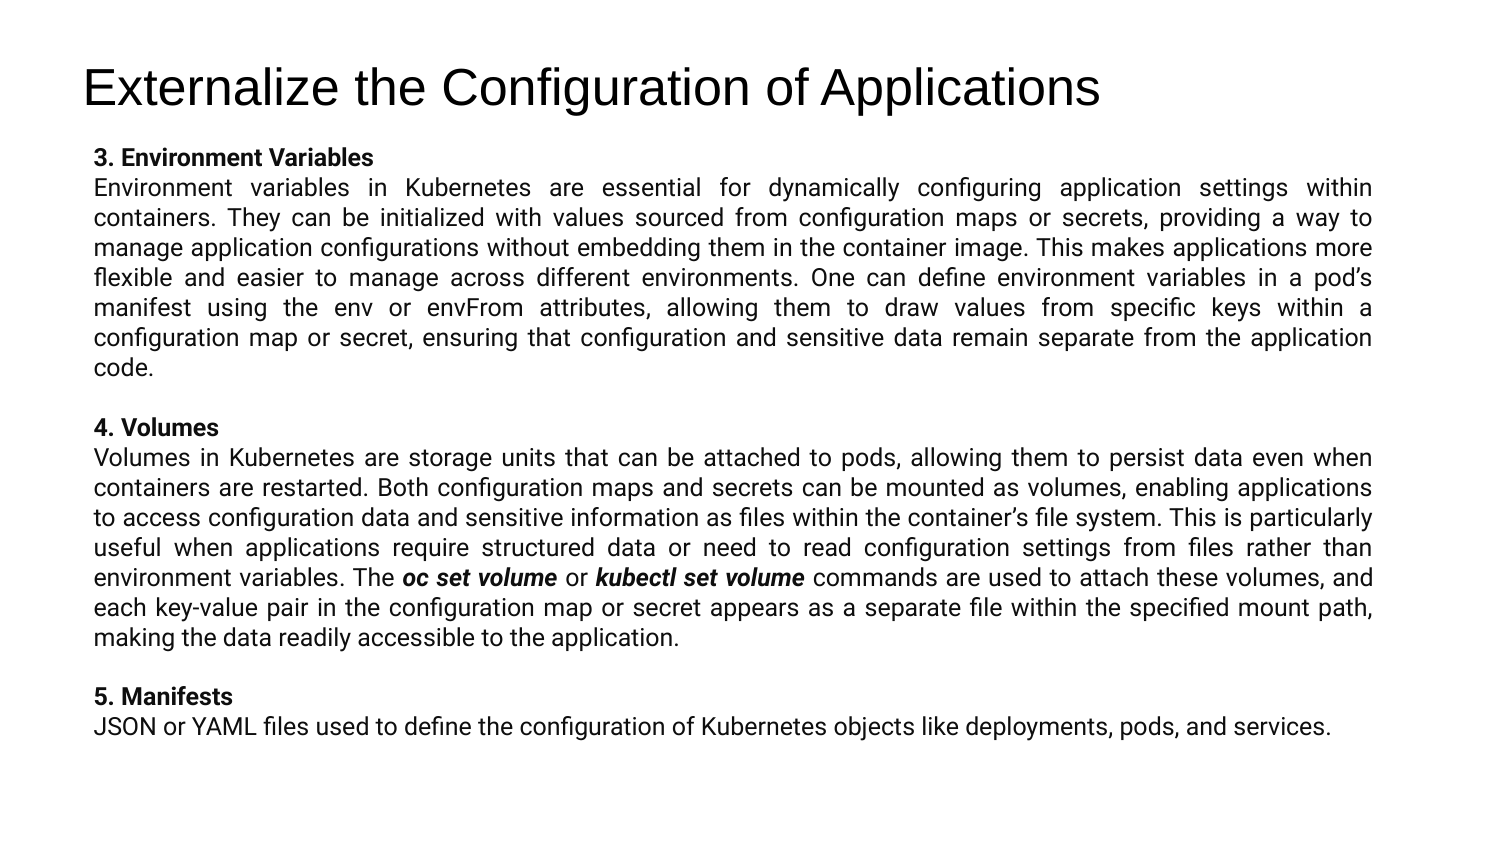

# Externalize the Configuration of Applications
3. Environment Variables
Environment variables in Kubernetes are essential for dynamically configuring application settings within containers. They can be initialized with values sourced from configuration maps or secrets, providing a way to manage application configurations without embedding them in the container image. This makes applications more flexible and easier to manage across different environments. One can define environment variables in a pod’s manifest using the env or envFrom attributes, allowing them to draw values from specific keys within a configuration map or secret, ensuring that configuration and sensitive data remain separate from the application code.

4. Volumes
Volumes in Kubernetes are storage units that can be attached to pods, allowing them to persist data even when containers are restarted. Both configuration maps and secrets can be mounted as volumes, enabling applications to access configuration data and sensitive information as files within the container’s file system. This is particularly useful when applications require structured data or need to read configuration settings from files rather than environment variables. The oc set volume or kubectl set volume commands are used to attach these volumes, and each key-value pair in the configuration map or secret appears as a separate file within the specified mount path, making the data readily accessible to the application.

5. Manifests
JSON or YAML files used to define the configuration of Kubernetes objects like deployments, pods, and services.